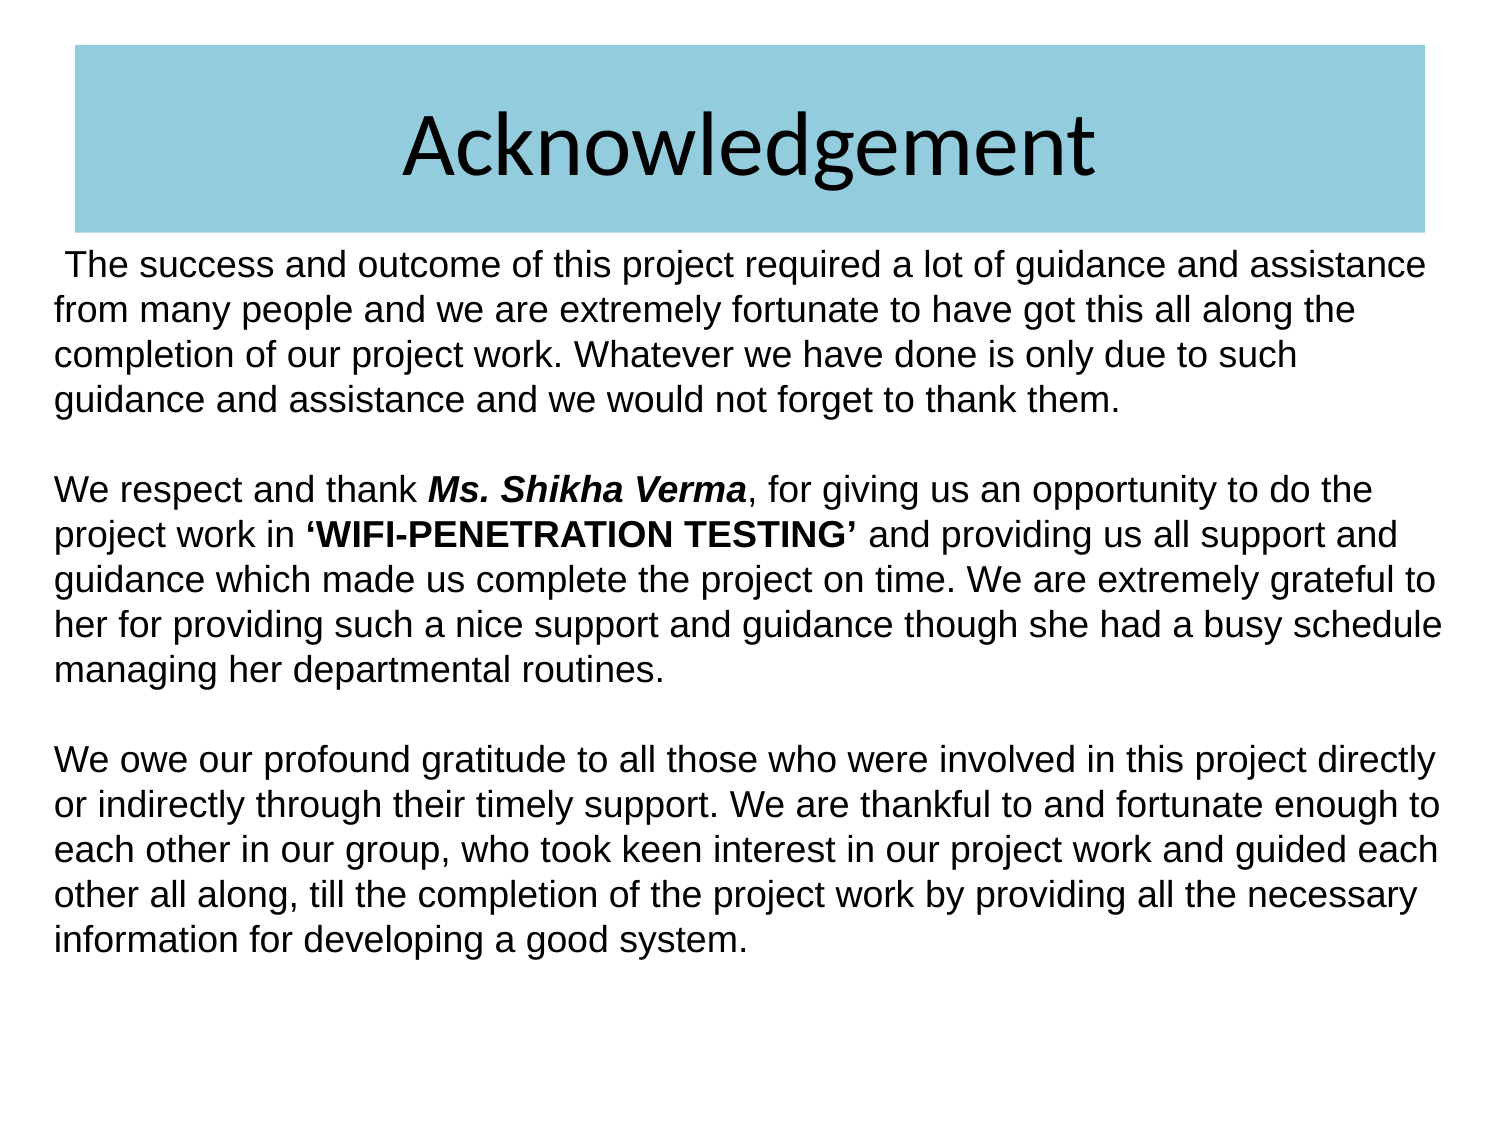

# Acknowledgement
 The success and outcome of this project required a lot of guidance and assistance from many people and we are extremely fortunate to have got this all along the completion of our project work. Whatever we have done is only due to such guidance and assistance and we would not forget to thank them.

We respect and thank Ms. Shikha Verma, for giving us an opportunity to do the project work in ‘WIFI-PENETRATION TESTING’ and providing us all support and guidance which made us complete the project on time. We are extremely grateful to her for providing such a nice support and guidance though she had a busy schedule managing her departmental routines.

We owe our profound gratitude to all those who were involved in this project directly or indirectly through their timely support. We are thankful to and fortunate enough to each other in our group, who took keen interest in our project work and guided each other all along, till the completion of the project work by providing all the necessary information for developing a good system.